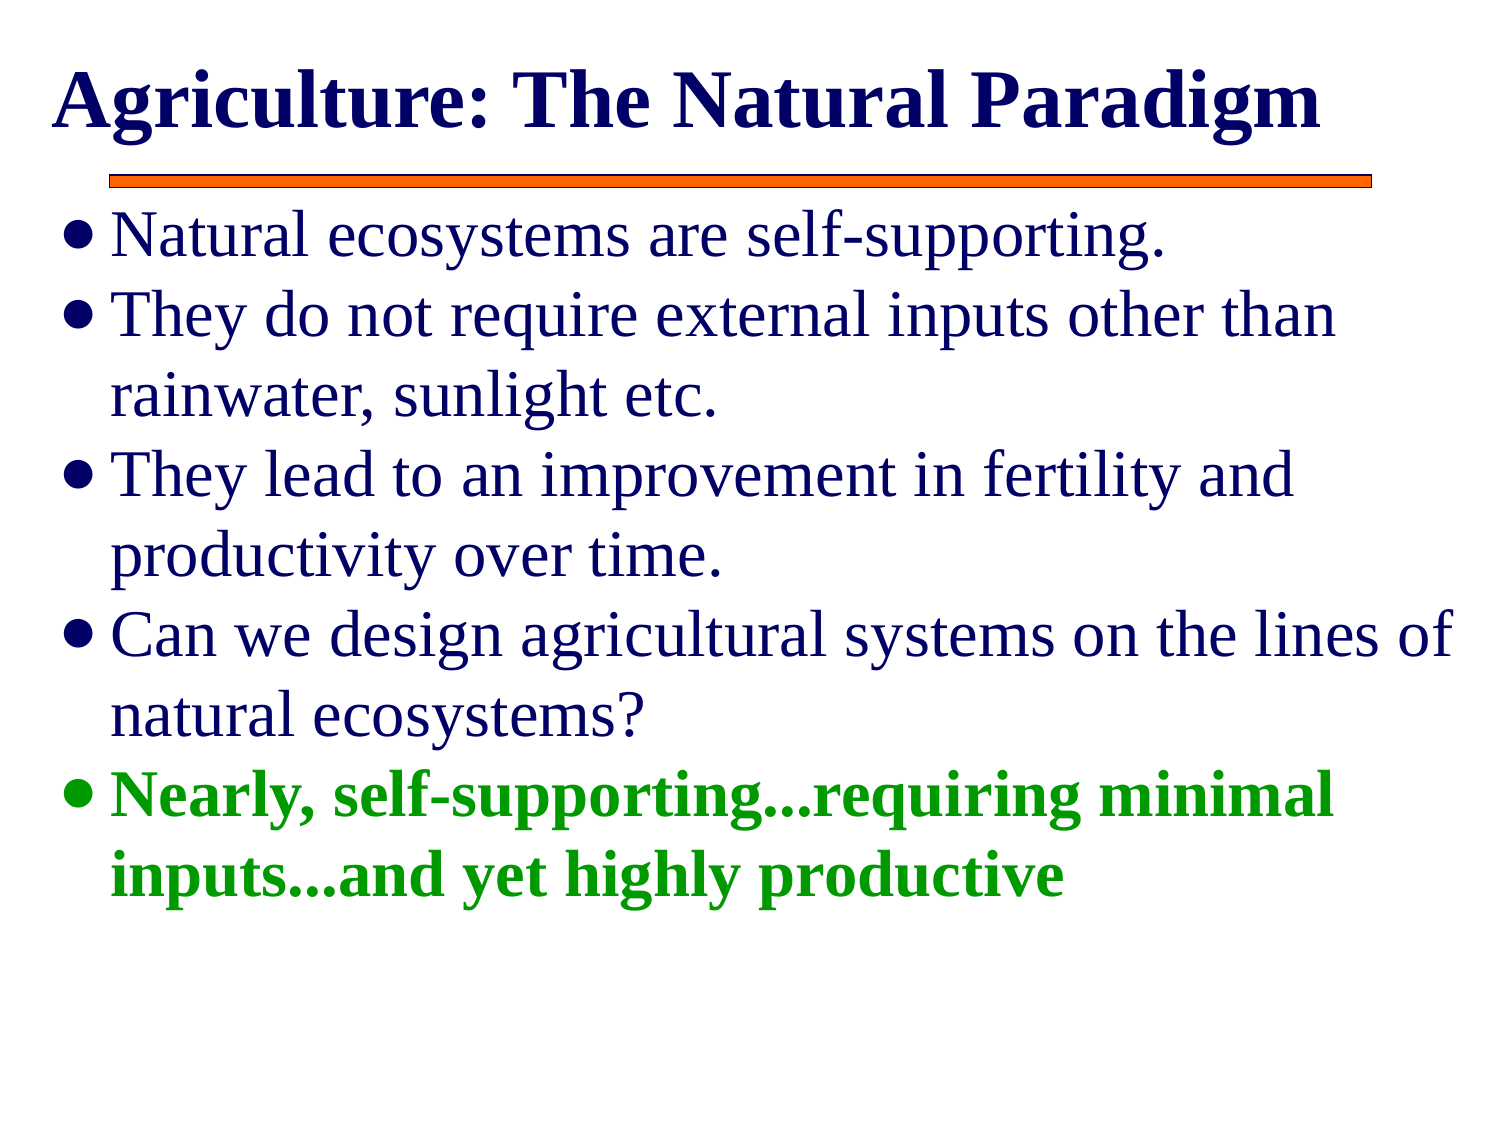

# Agriculture: The Natural Paradigm
Natural ecosystems are self-supporting.
They do not require external inputs other than rainwater, sunlight etc.
They lead to an improvement in fertility and productivity over time.
Can we design agricultural systems on the lines of natural ecosystems?
Nearly, self-supporting...requiring minimal inputs...and yet highly productive